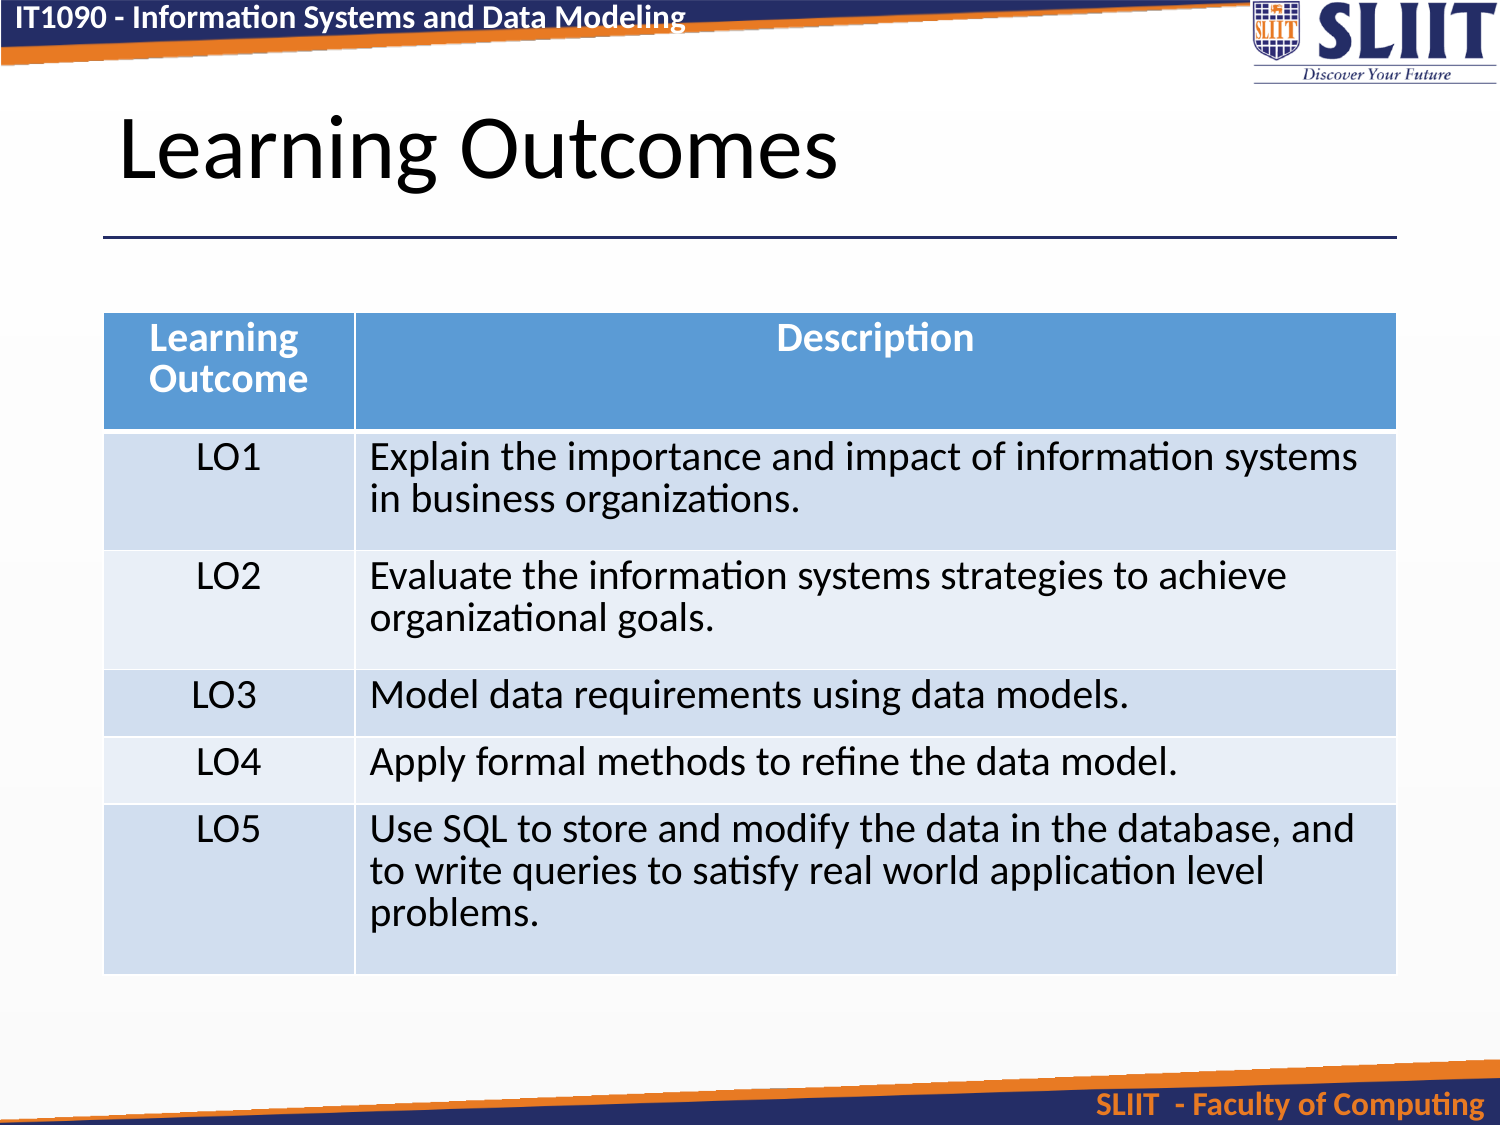

# Learning Outcomes
| Learning  Outcome | Description |
| --- | --- |
| LO1 | Explain the importance and impact of information systems in business organizations. |
| LO2 | Evaluate the information systems strategies to achieve organizational goals. |
| LO3 | Model data requirements using data models. |
| LO4 | Apply formal methods to refine the data model. |
| LO5 | Use SQL to store and modify the data in the database, and to write queries to satisfy real world application level problems. |